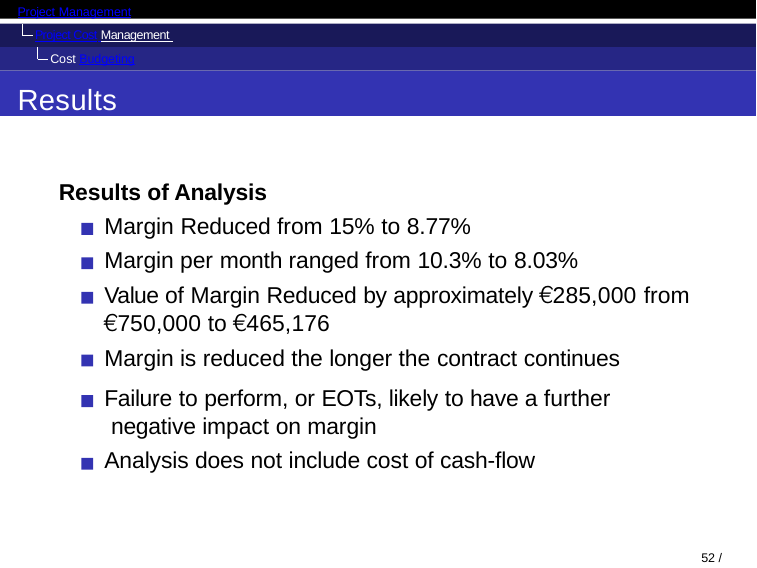

Project Management
Project Cost Management  Cost Budgeting

Results
Results of Analysis
Margin Reduced from 15% to 8.77%
Margin per month ranged from 10.3% to 8.03%
Value of Margin Reduced by approximately €285,000 from
€750,000 to €465,176
Margin is reduced the longer the contract continues
Failure to perform, or EOTs, likely to have a further  negative impact on margin
Analysis does not include cost of cash-flow

52 / 128